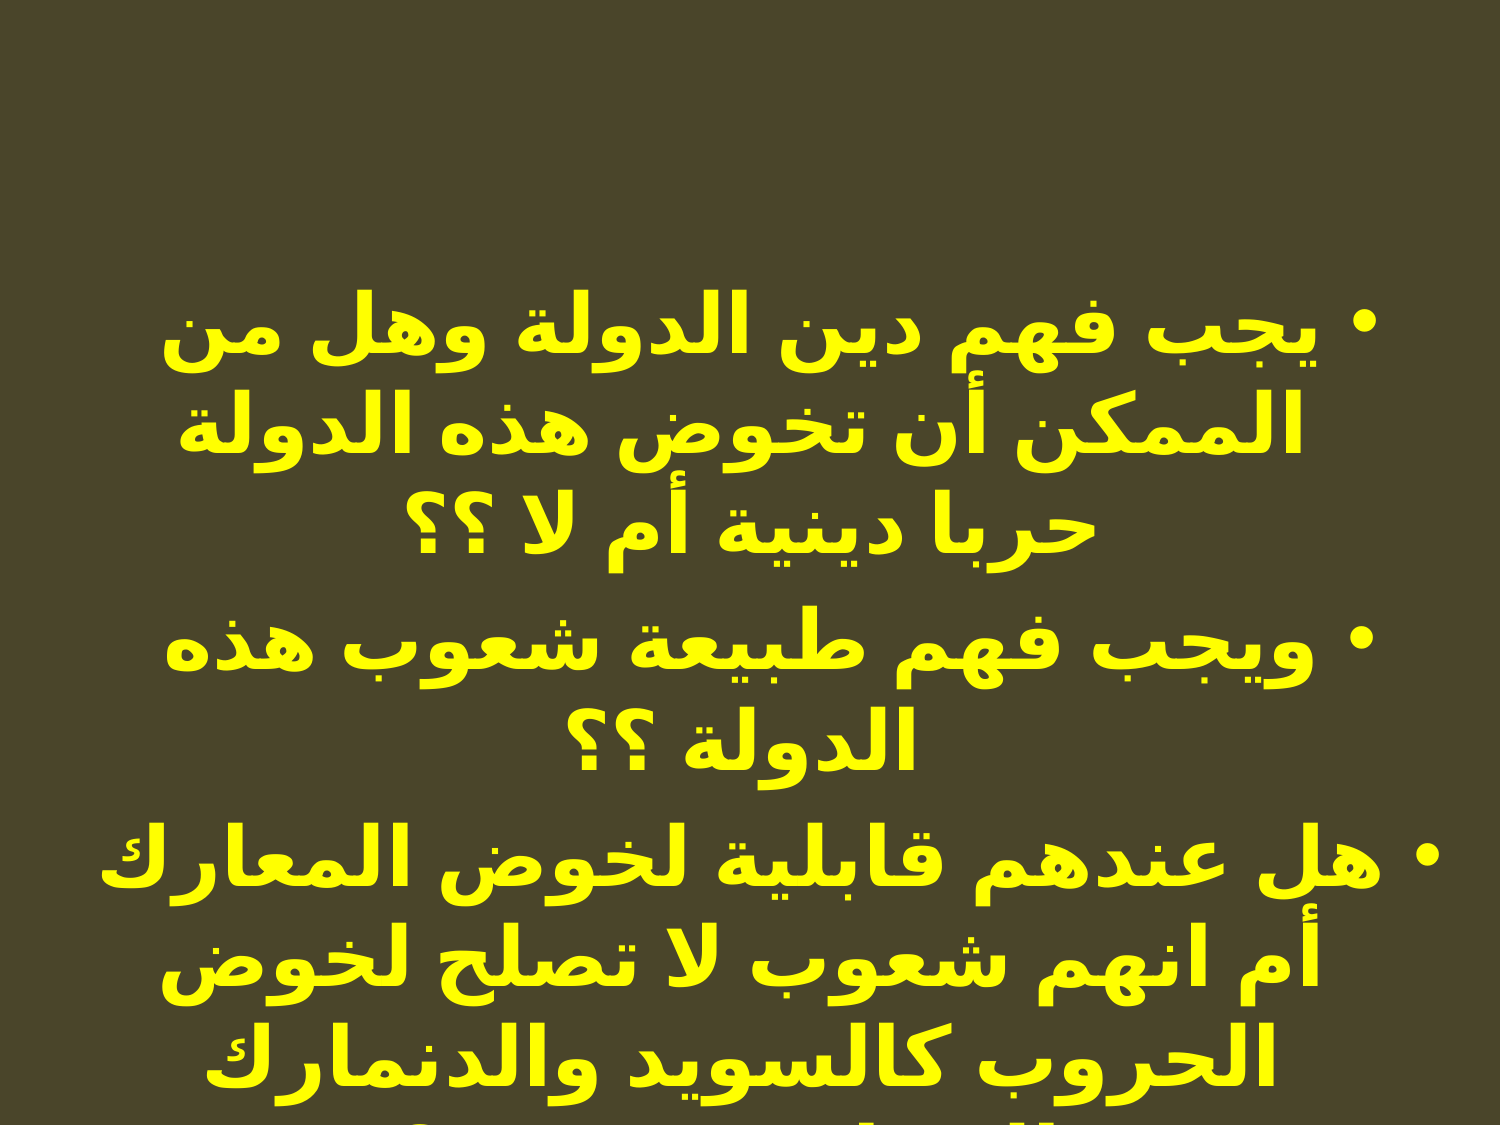

يجب فهم دين الدولة وهل من الممكن أن تخوض هذه الدولة حربا دينية أم لا ؟؟
ويجب فهم طبيعة شعوب هذه الدولة ؟؟
هل عندهم قابلية لخوض المعارك أم انهم شعوب لا تصلح لخوض الحروب كالسويد والدنمارك واليونان وغيرهم؟.